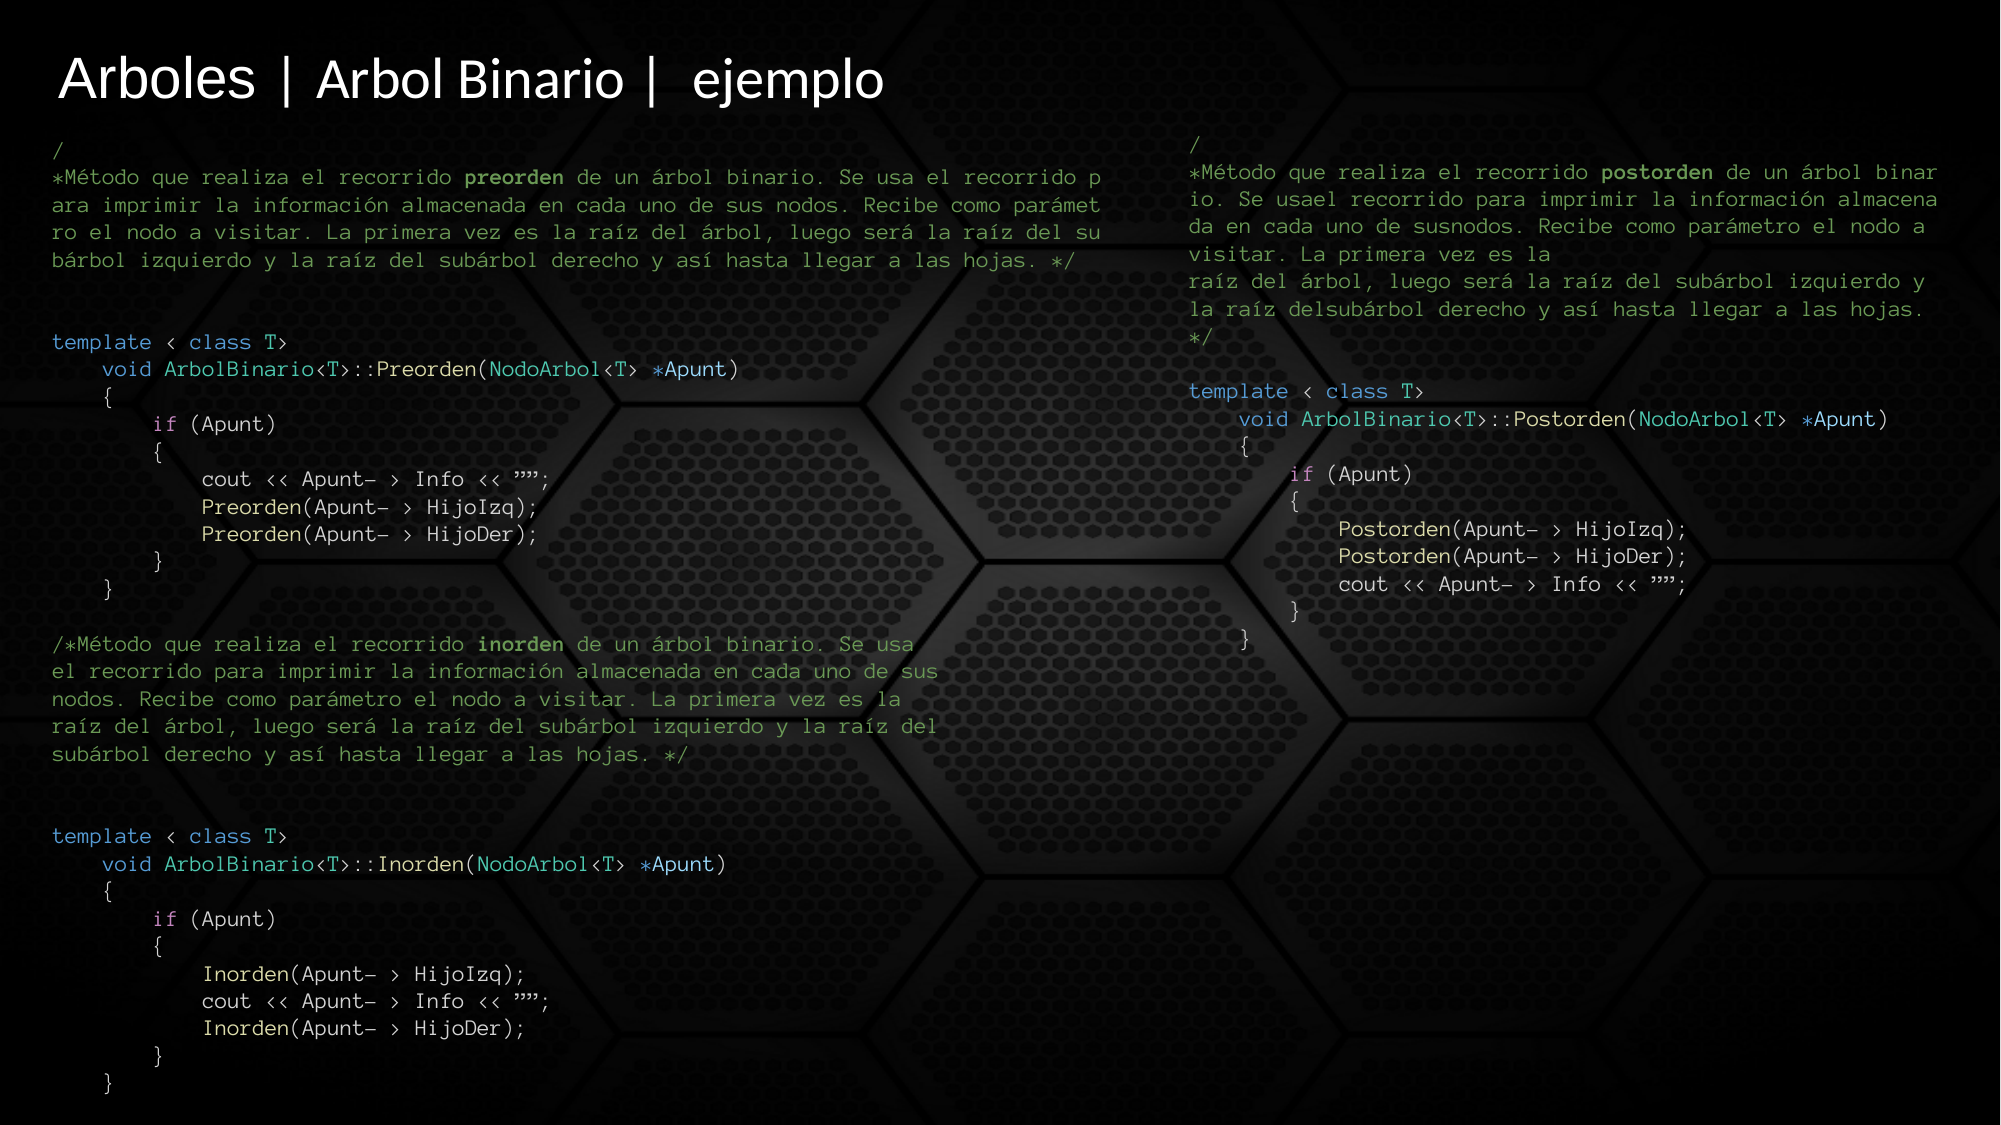

Arboles | Arbol Binario |  ejemplo
/*Método que realiza el recorrido postorden de un árbol binario. Se usael recorrido para imprimir la información almacenada en cada uno de susnodos. Recibe como parámetro el nodo a visitar. La primera vez es la raíz del árbol, luego será la raíz del subárbol izquierdo y la raíz delsubárbol derecho y así hasta llegar a las hojas. */
template < class T>
    void ArbolBinario<T>::Postorden(NodoArbol<T> *Apunt)
    {
        if (Apunt)
        {
            Postorden(Apunt– > HijoIzq);
            Postorden(Apunt– > HijoDer);
            cout << Apunt– > Info << ””;
        }
    }
/*Método que realiza el recorrido preorden de un árbol binario. Se usa el recorrido para imprimir la información almacenada en cada uno de sus nodos. Recibe como parámetro el nodo a visitar. La primera vez es la raíz del árbol, luego será la raíz del subárbol izquierdo y la raíz del subárbol derecho y así hasta llegar a las hojas. */
template < class T>
    void ArbolBinario<T>::Preorden(NodoArbol<T> *Apunt)
    {
        if (Apunt)
        {
            cout << Apunt– > Info << ””;
            Preorden(Apunt– > HijoIzq);
            Preorden(Apunt– > HijoDer);
        }
    }
/*Método que realiza el recorrido inorden de un árbol binario. Se usa
el recorrido para imprimir la información almacenada en cada uno de sus
nodos. Recibe como parámetro el nodo a visitar. La primera vez es la
raíz del árbol, luego será la raíz del subárbol izquierdo y la raíz del
subárbol derecho y así hasta llegar a las hojas. */
template < class T>
    void ArbolBinario<T>::Inorden(NodoArbol<T> *Apunt)
    {
        if (Apunt)
        {
            Inorden(Apunt– > HijoIzq);
            cout << Apunt– > Info << ””;
            Inorden(Apunt– > HijoDer);
        }
    }